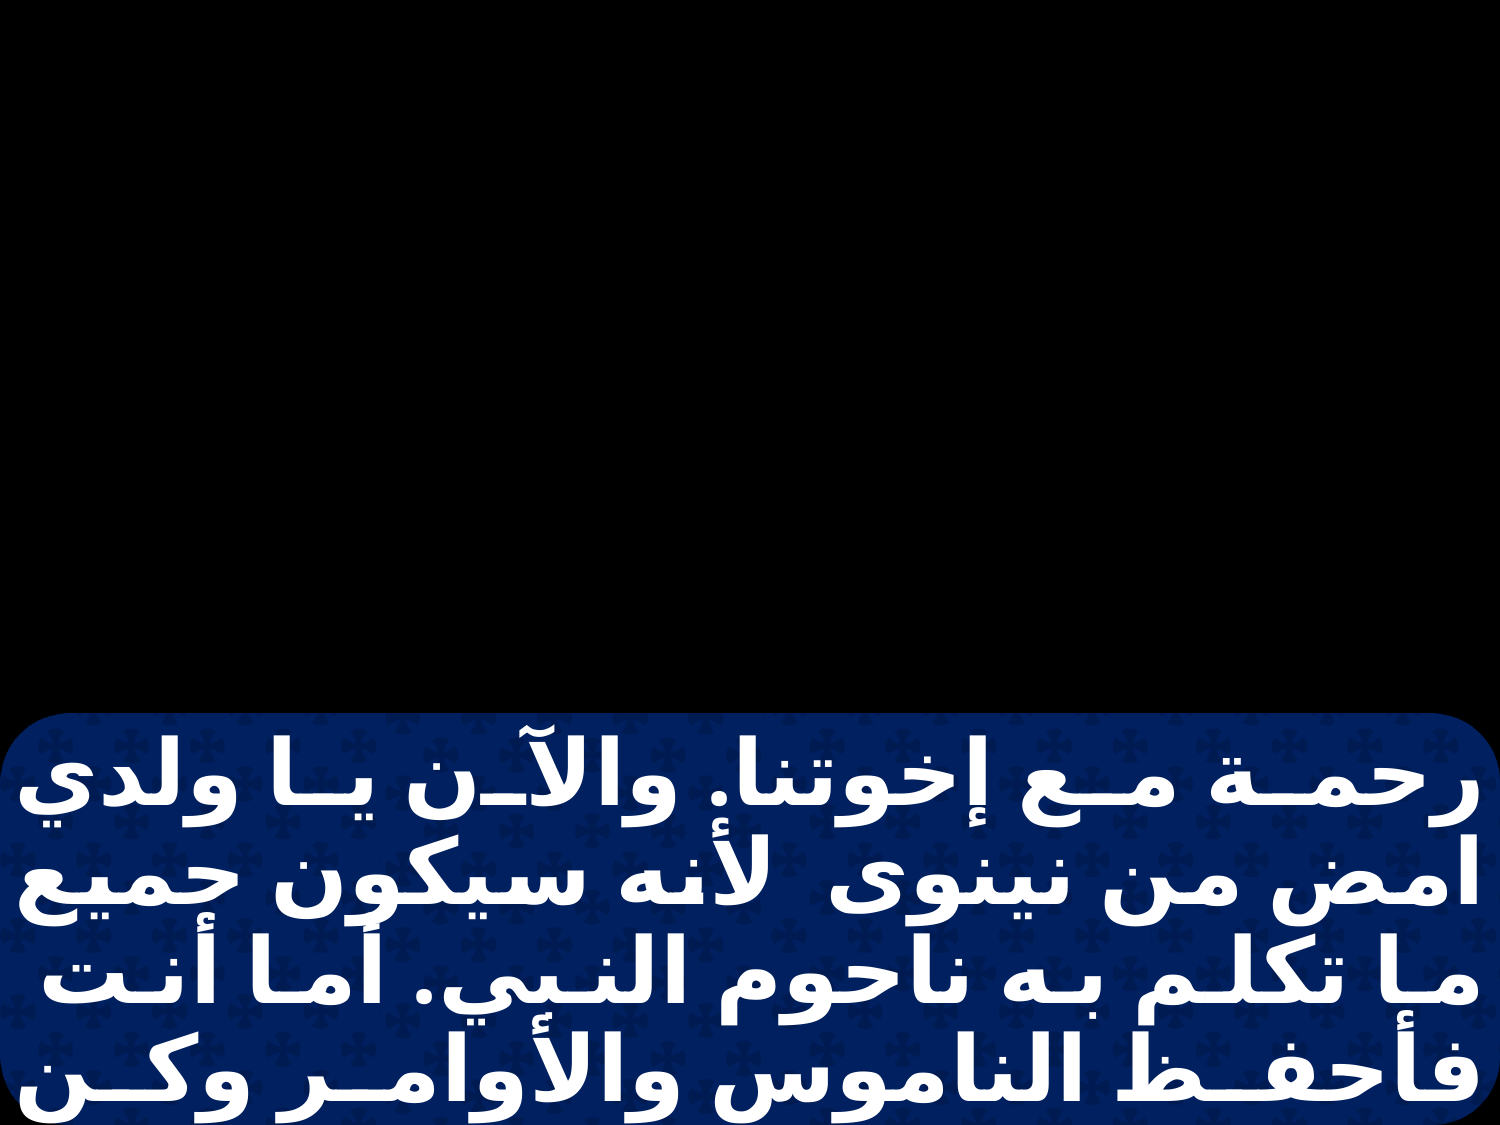

رحمة مع إخوتنا. والآن يا ولدي امض من نينوى  لأنه سيكون جميع ما تكلم به ناحوم النبي. أما أنت  فأحفظ الناموس والأوامر وكن محبا للرحمة  وصديقا فيكون لك خير. وادفني جيدا أنا ووالدتك